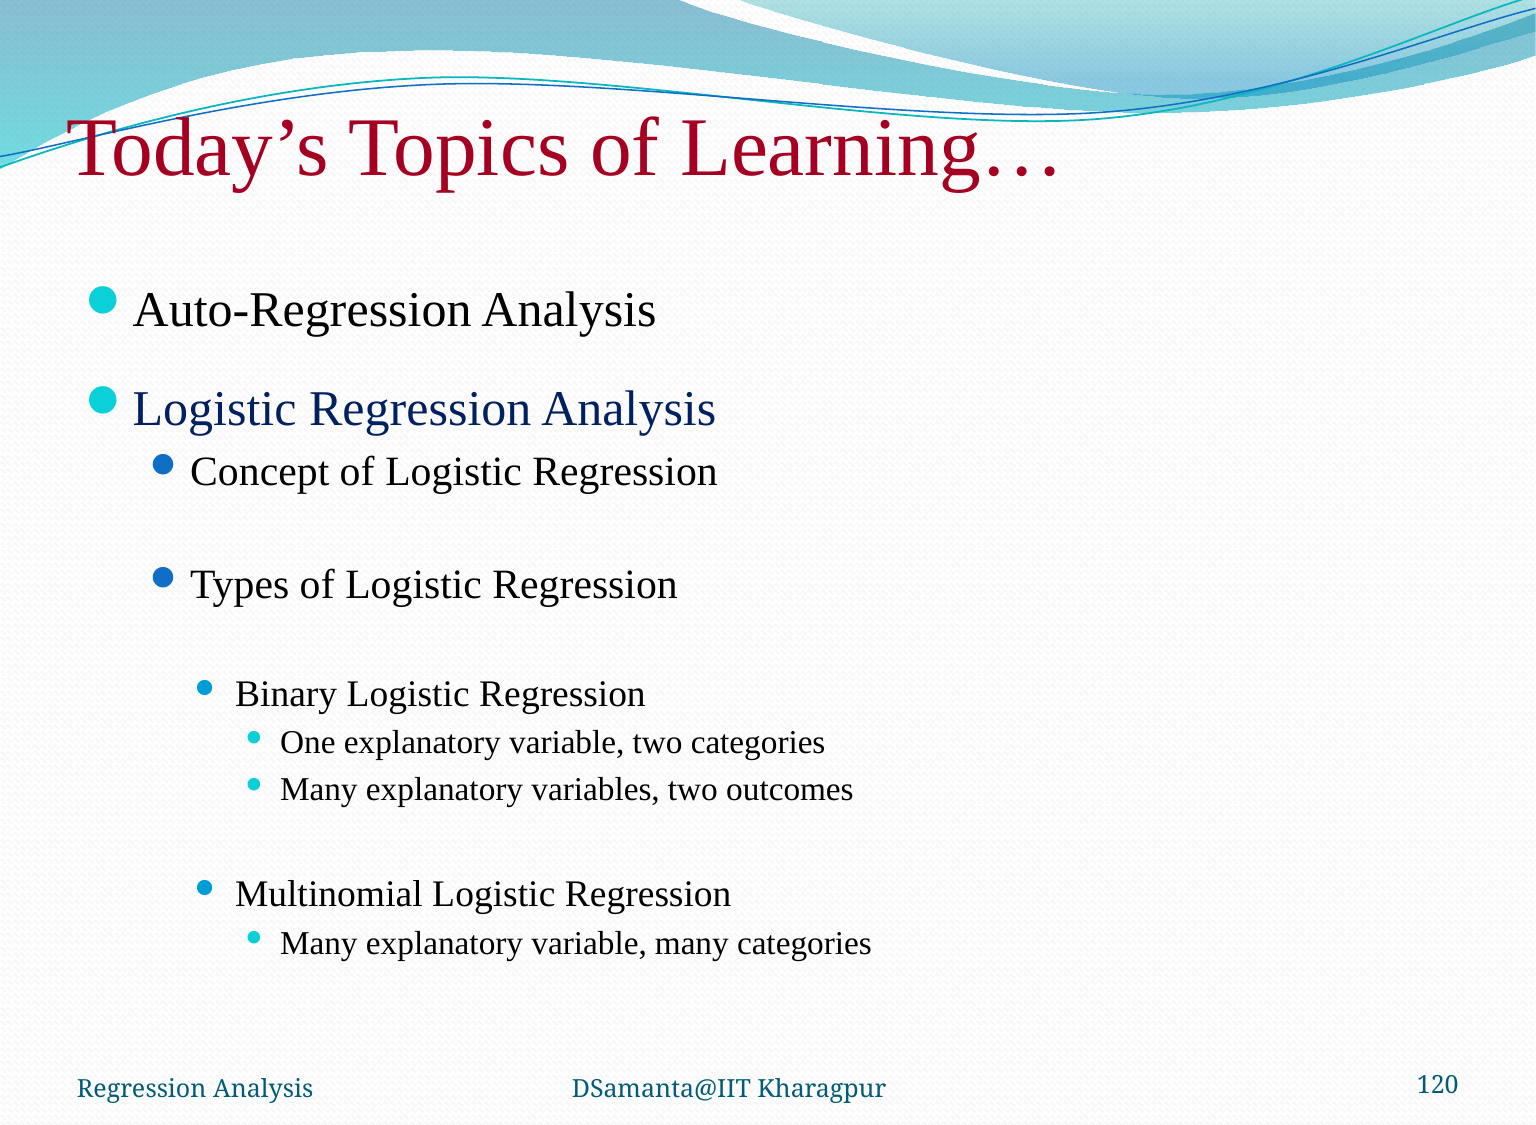

# Today’s Topics of Learning…
Auto-Regression Analysis

Logistic Regression Analysis
Concept of Logistic Regression

Types of Logistic Regression

Binary Logistic Regression
One explanatory variable, two categories
Many explanatory variables, two outcomes

Multinomial Logistic Regression
Many explanatory variable, many categories

Regression Analysis
DSamanta@IIT Kharagpur
120